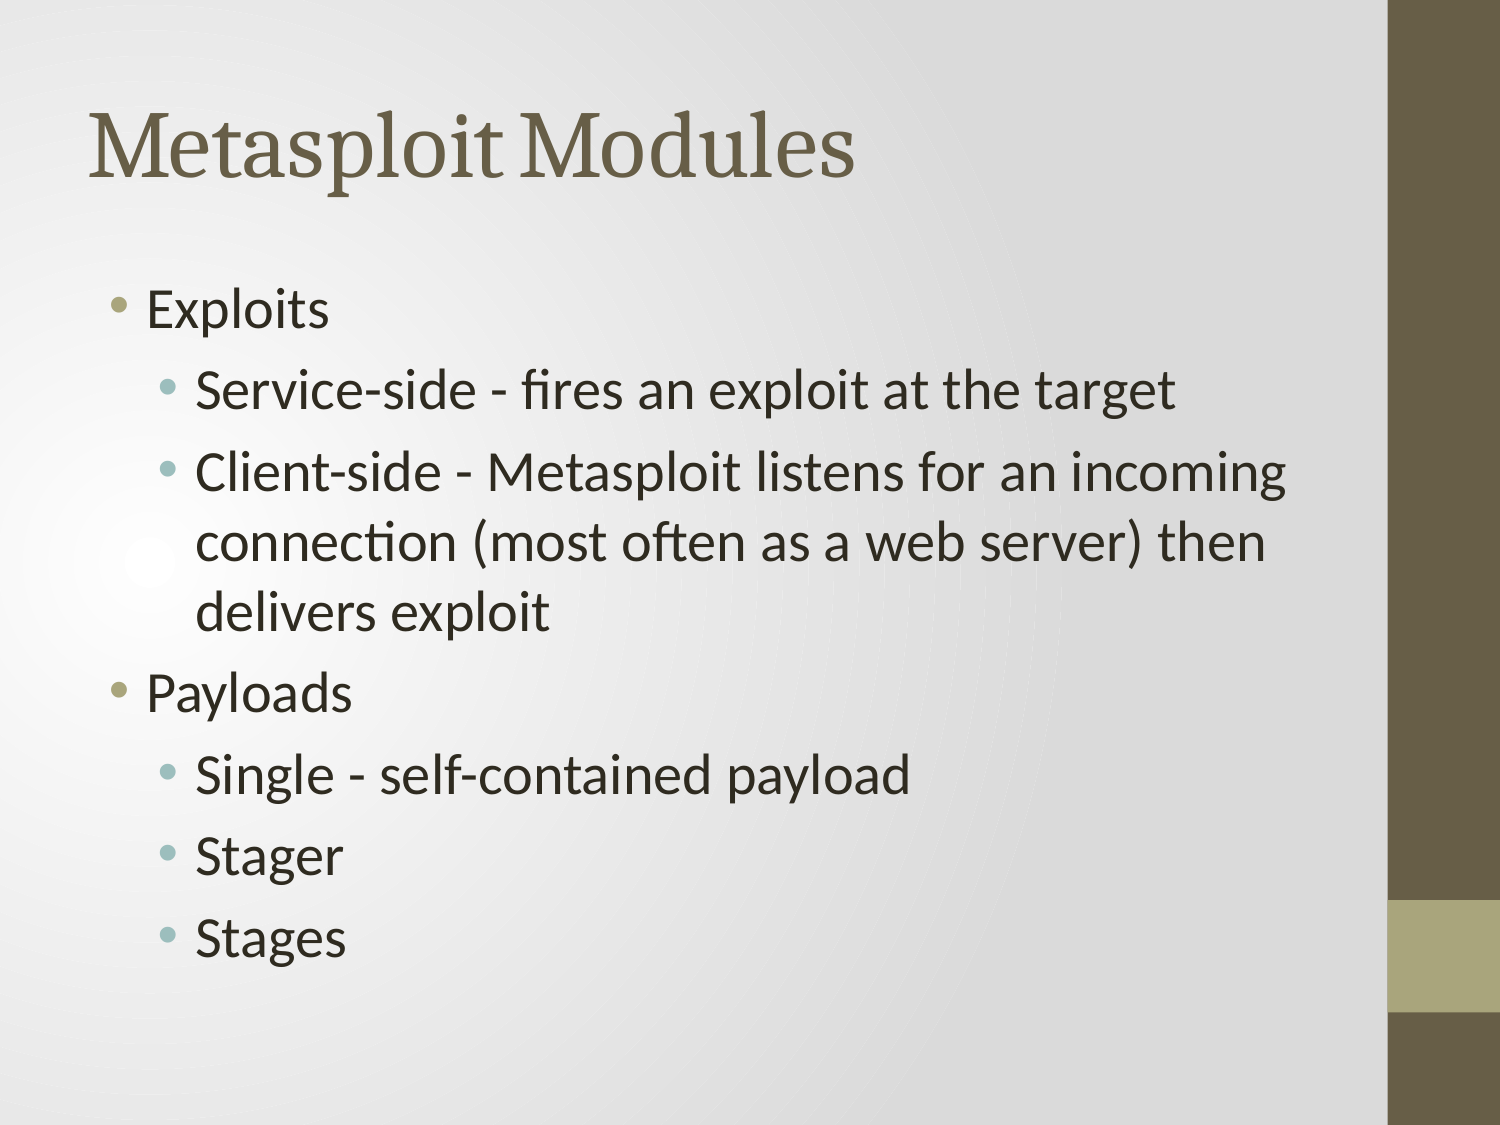

# Metasploit Modules
Exploits
Service-side - fires an exploit at the target
Client-side - Metasploit listens for an incoming connection (most often as a web server) then delivers exploit
Payloads
Single - self-contained payload
Stager
Stages